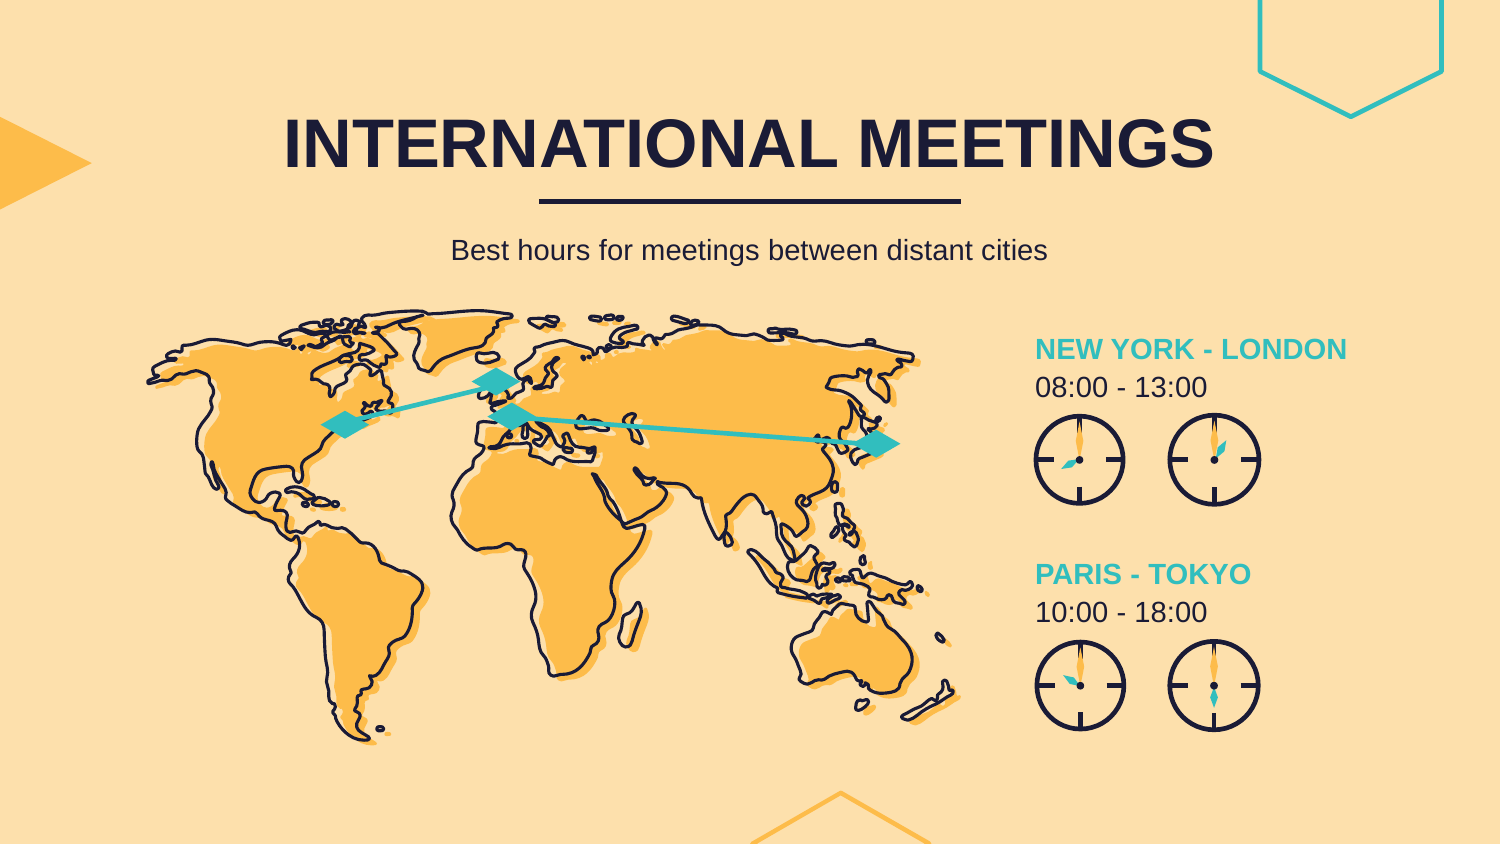

# INTERNATIONAL MEETINGS
Best hours for meetings between distant cities
NEW YORK - LONDON

08:00 - 13:00

PARIS - TOKYO
10:00 - 18:00